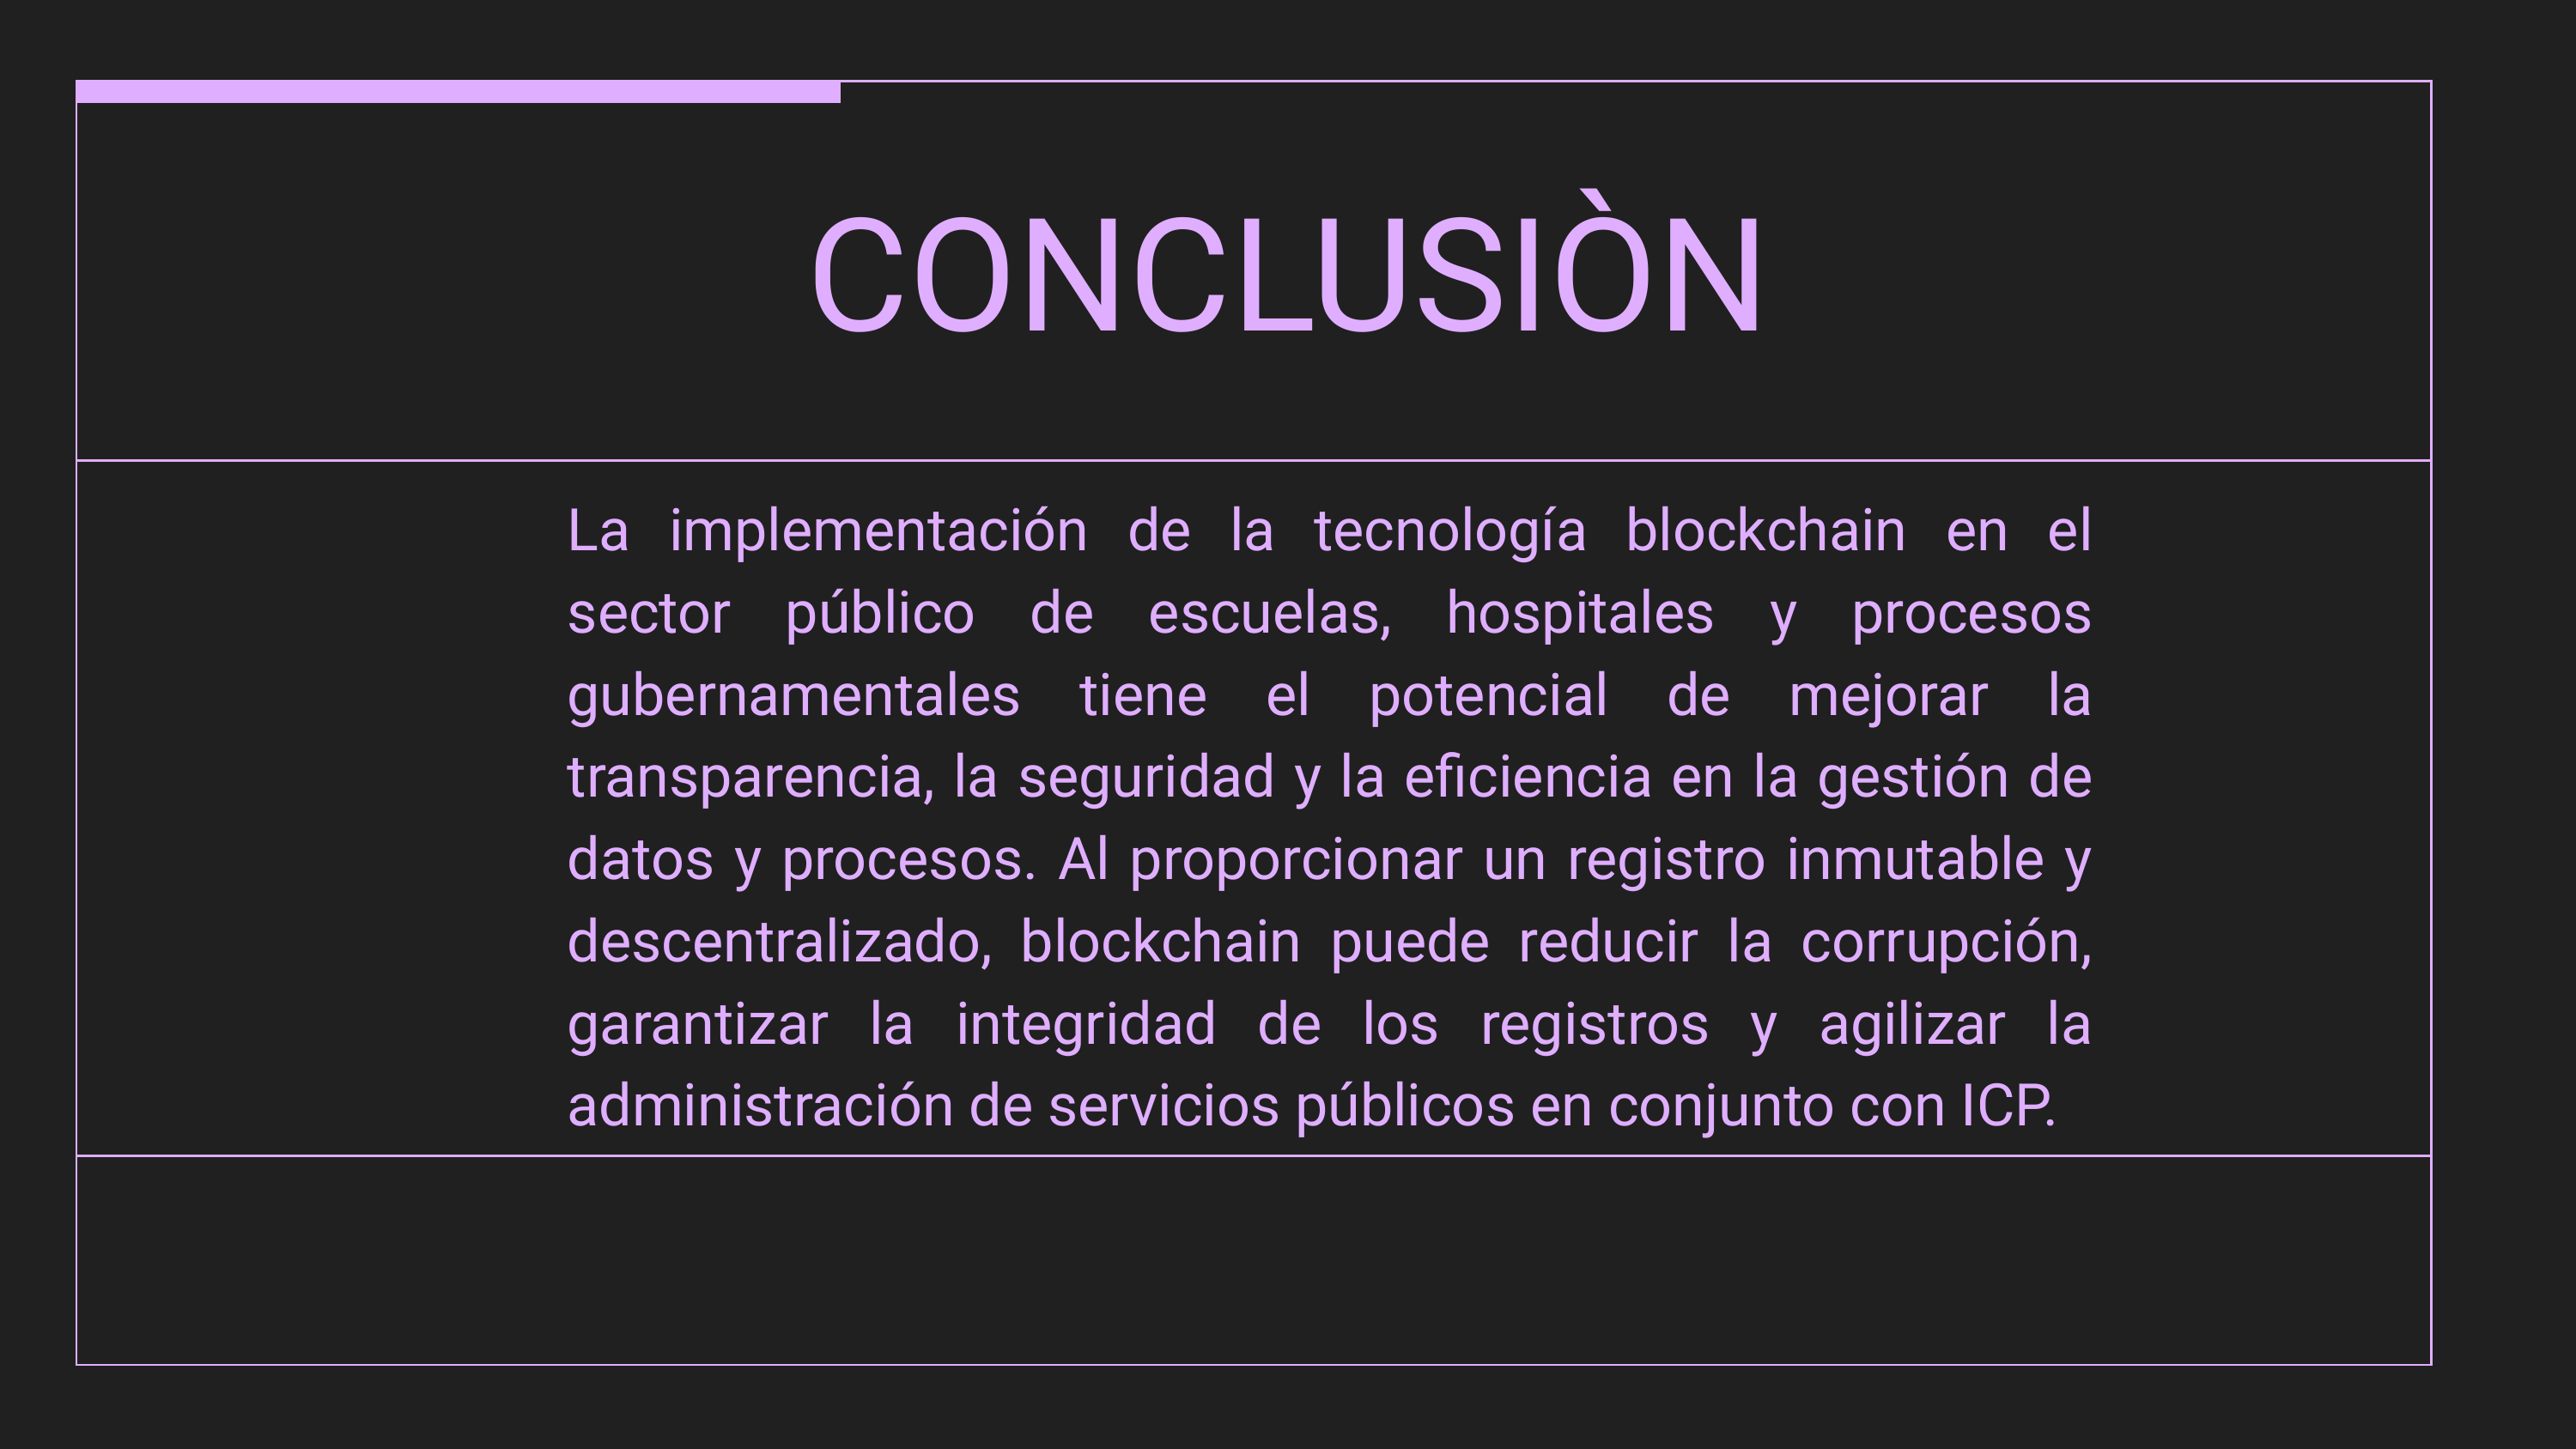

|  |
| --- |
|  |
|  |

 CONCLUSIÒN
La implementación de la tecnología blockchain en el sector público de escuelas, hospitales y procesos gubernamentales tiene el potencial de mejorar la transparencia, la seguridad y la eficiencia en la gestión de datos y procesos. Al proporcionar un registro inmutable y descentralizado, blockchain puede reducir la corrupción, garantizar la integridad de los registros y agilizar la administración de servicios públicos en conjunto con ICP.